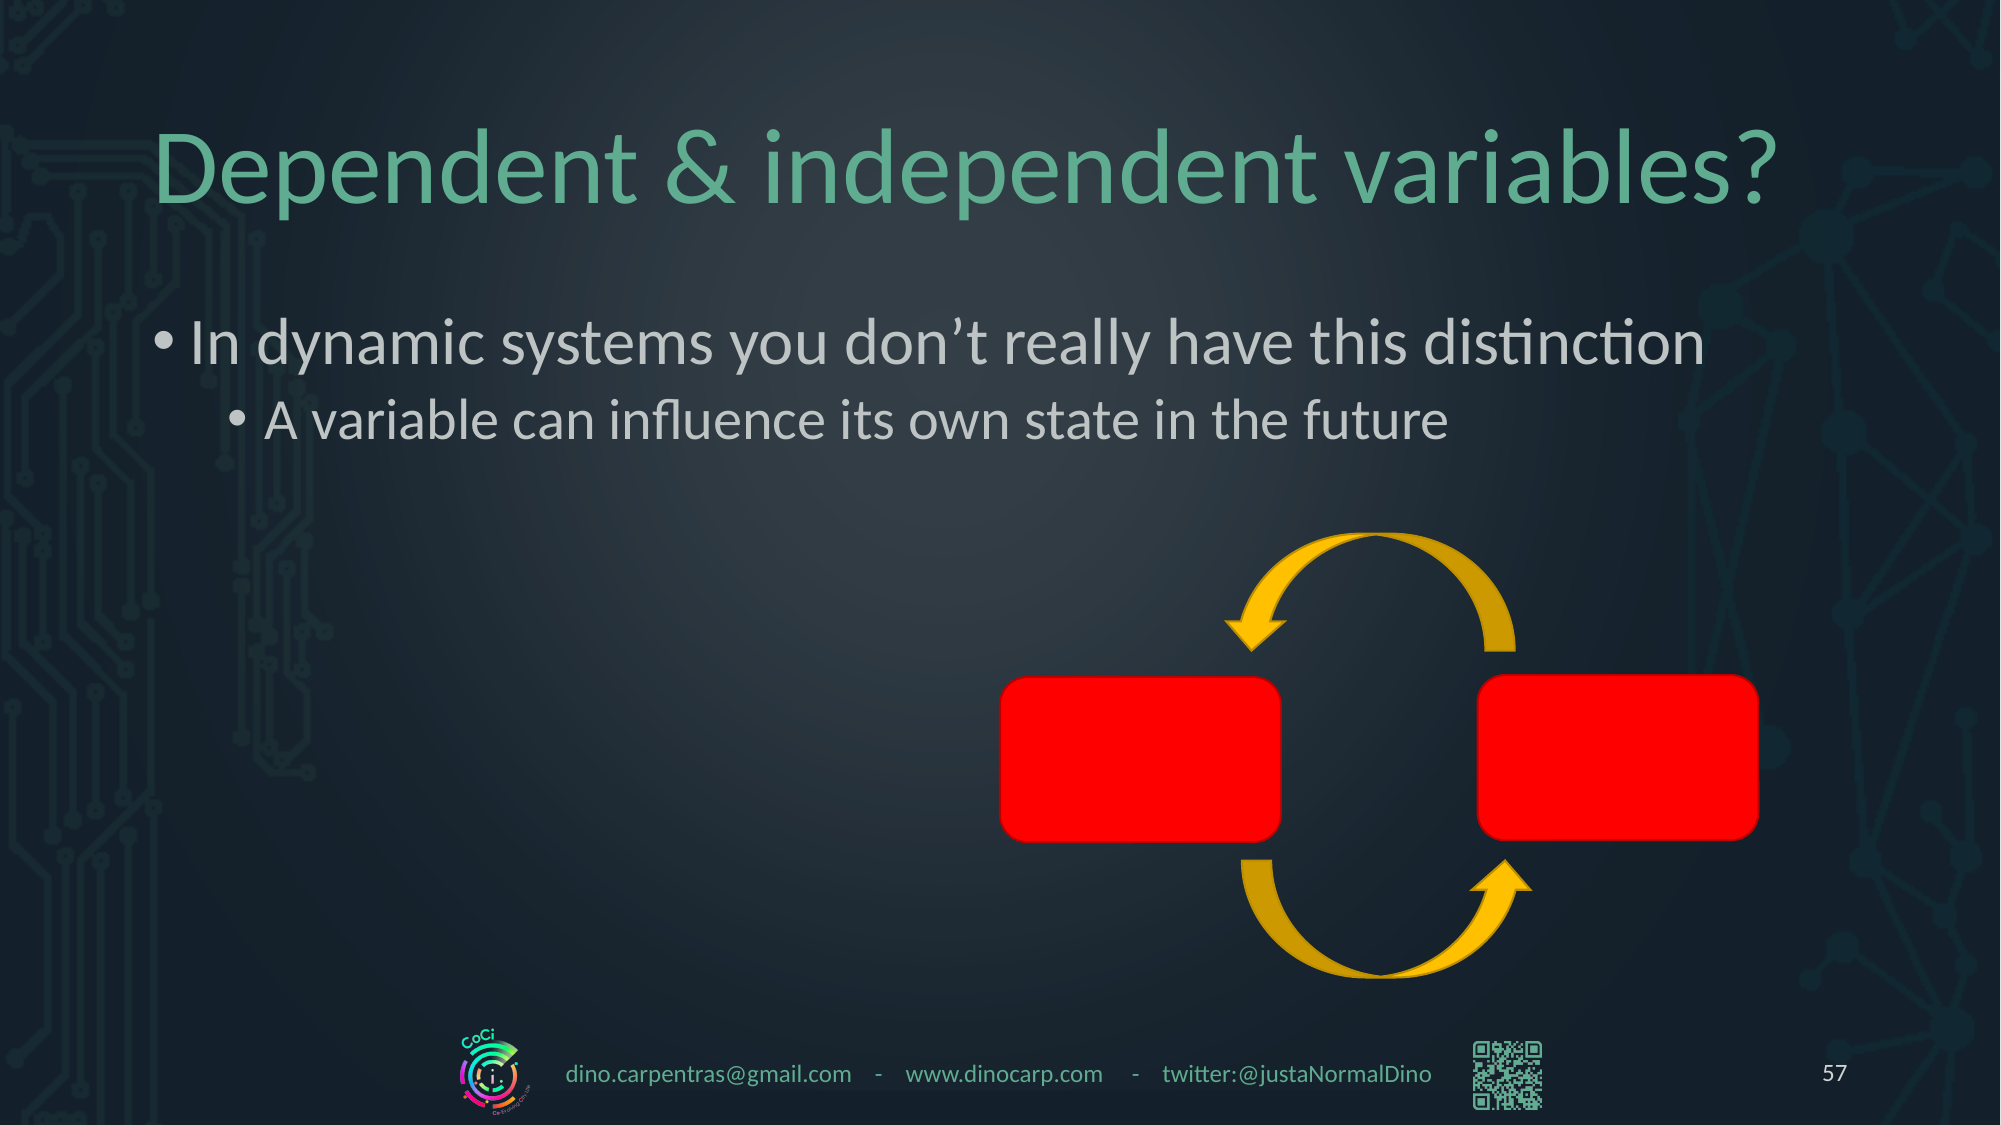

# Dependent & independent variables?
In dynamic systems you don’t really have this distinction
A variable can influence its own state in the future

57